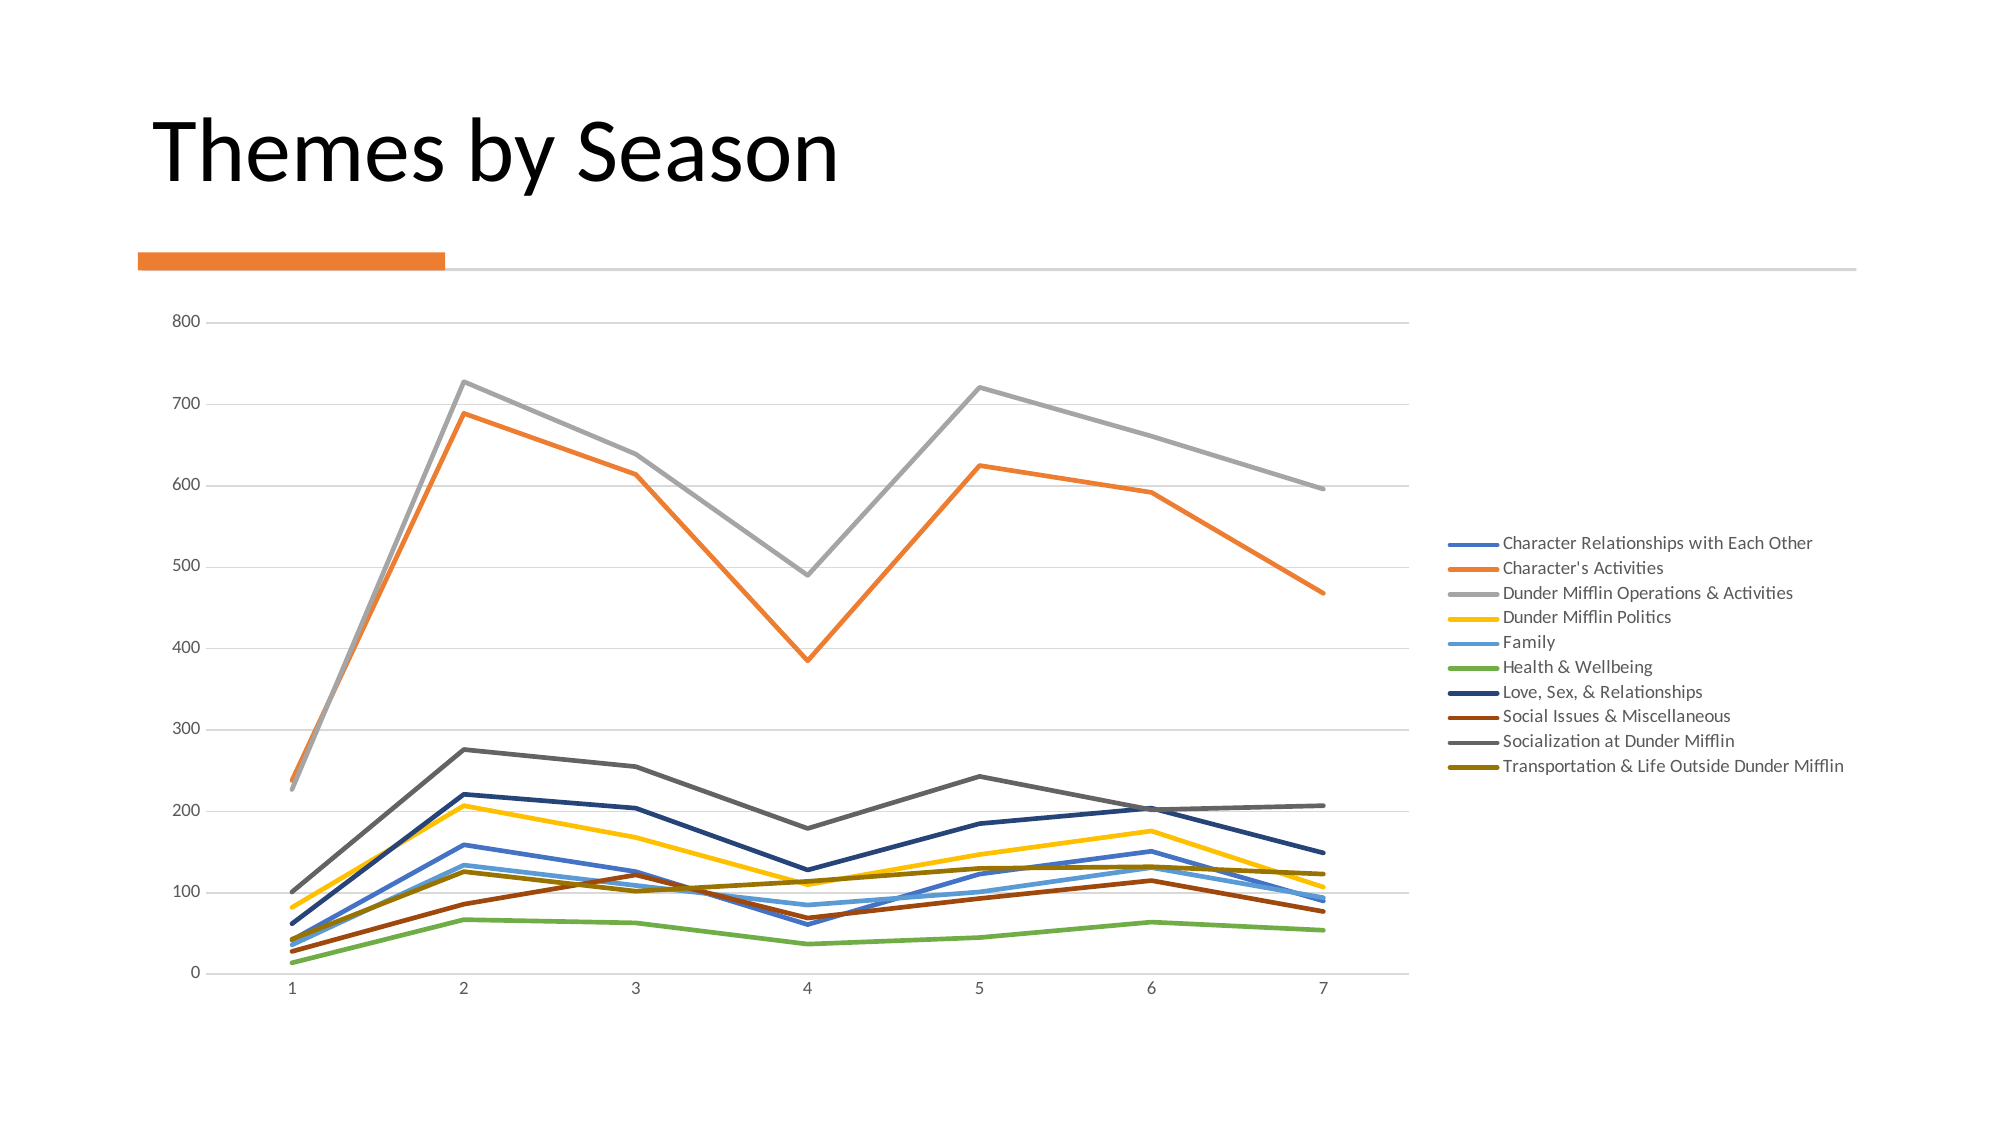

# Themes by Season

### Chart

| Category | Character Relationships with Each Other | Character's Activities | Dunder Mifflin Operations & Activities | Dunder Mifflin Politics | Family | Health & Wellbeing | Love, Sex, & Relationships | Social Issues & Miscellaneous | Socialization at Dunder Mifflin | Transportation & Life Outside Dunder Mifflin |
|---|---|---|---|---|---|---|---|---|---|---|
| 1 | 42.0 | 238.0 | 227.0 | 82.0 | 36.0 | 14.0 | 62.0 | 28.0 | 101.0 | 43.0 |
| 2 | 159.0 | 689.0 | 728.0 | 207.0 | 134.0 | 67.0 | 221.0 | 86.0 | 276.0 | 126.0 |
| 3 | 126.0 | 614.0 | 639.0 | 168.0 | 109.0 | 63.0 | 204.0 | 122.0 | 255.0 | 102.0 |
| 4 | 61.0 | 385.0 | 490.0 | 110.0 | 85.0 | 37.0 | 128.0 | 69.0 | 179.0 | 114.0 |
| 5 | 123.0 | 625.0 | 721.0 | 147.0 | 101.0 | 45.0 | 185.0 | 93.0 | 243.0 | 130.0 |
| 6 | 151.0 | 592.0 | 661.0 | 176.0 | 131.0 | 64.0 | 204.0 | 115.0 | 202.0 | 132.0 |
| 7 | 90.0 | 468.0 | 596.0 | 107.0 | 94.0 | 54.0 | 149.0 | 77.0 | 207.0 | 123.0 |